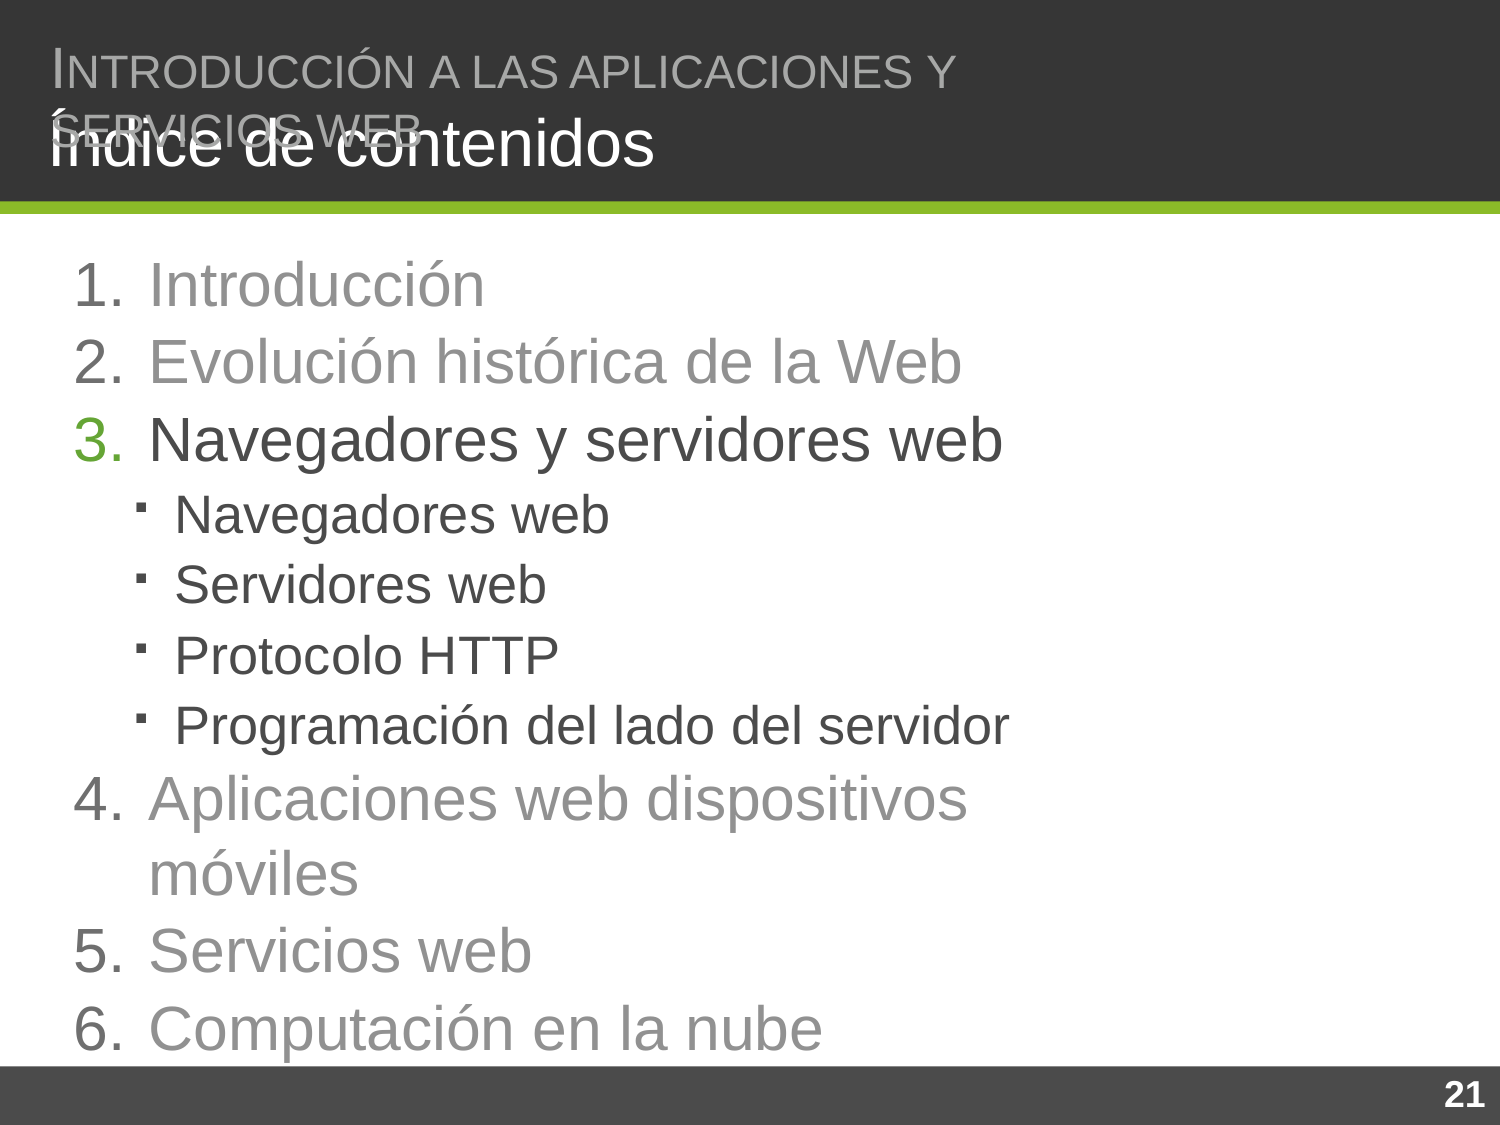

INTRODUCCIÓN A LAS APLICACIONES Y SERVICIOS WEB
# Índice de contenidos
Introducción
Evolución histórica de la Web
Navegadores y servidores web
Navegadores web
Servidores web
Protocolo HTTP
Programación del lado del servidor
Aplicaciones web dispositivos móviles
Servicios web
Computación en la nube
21